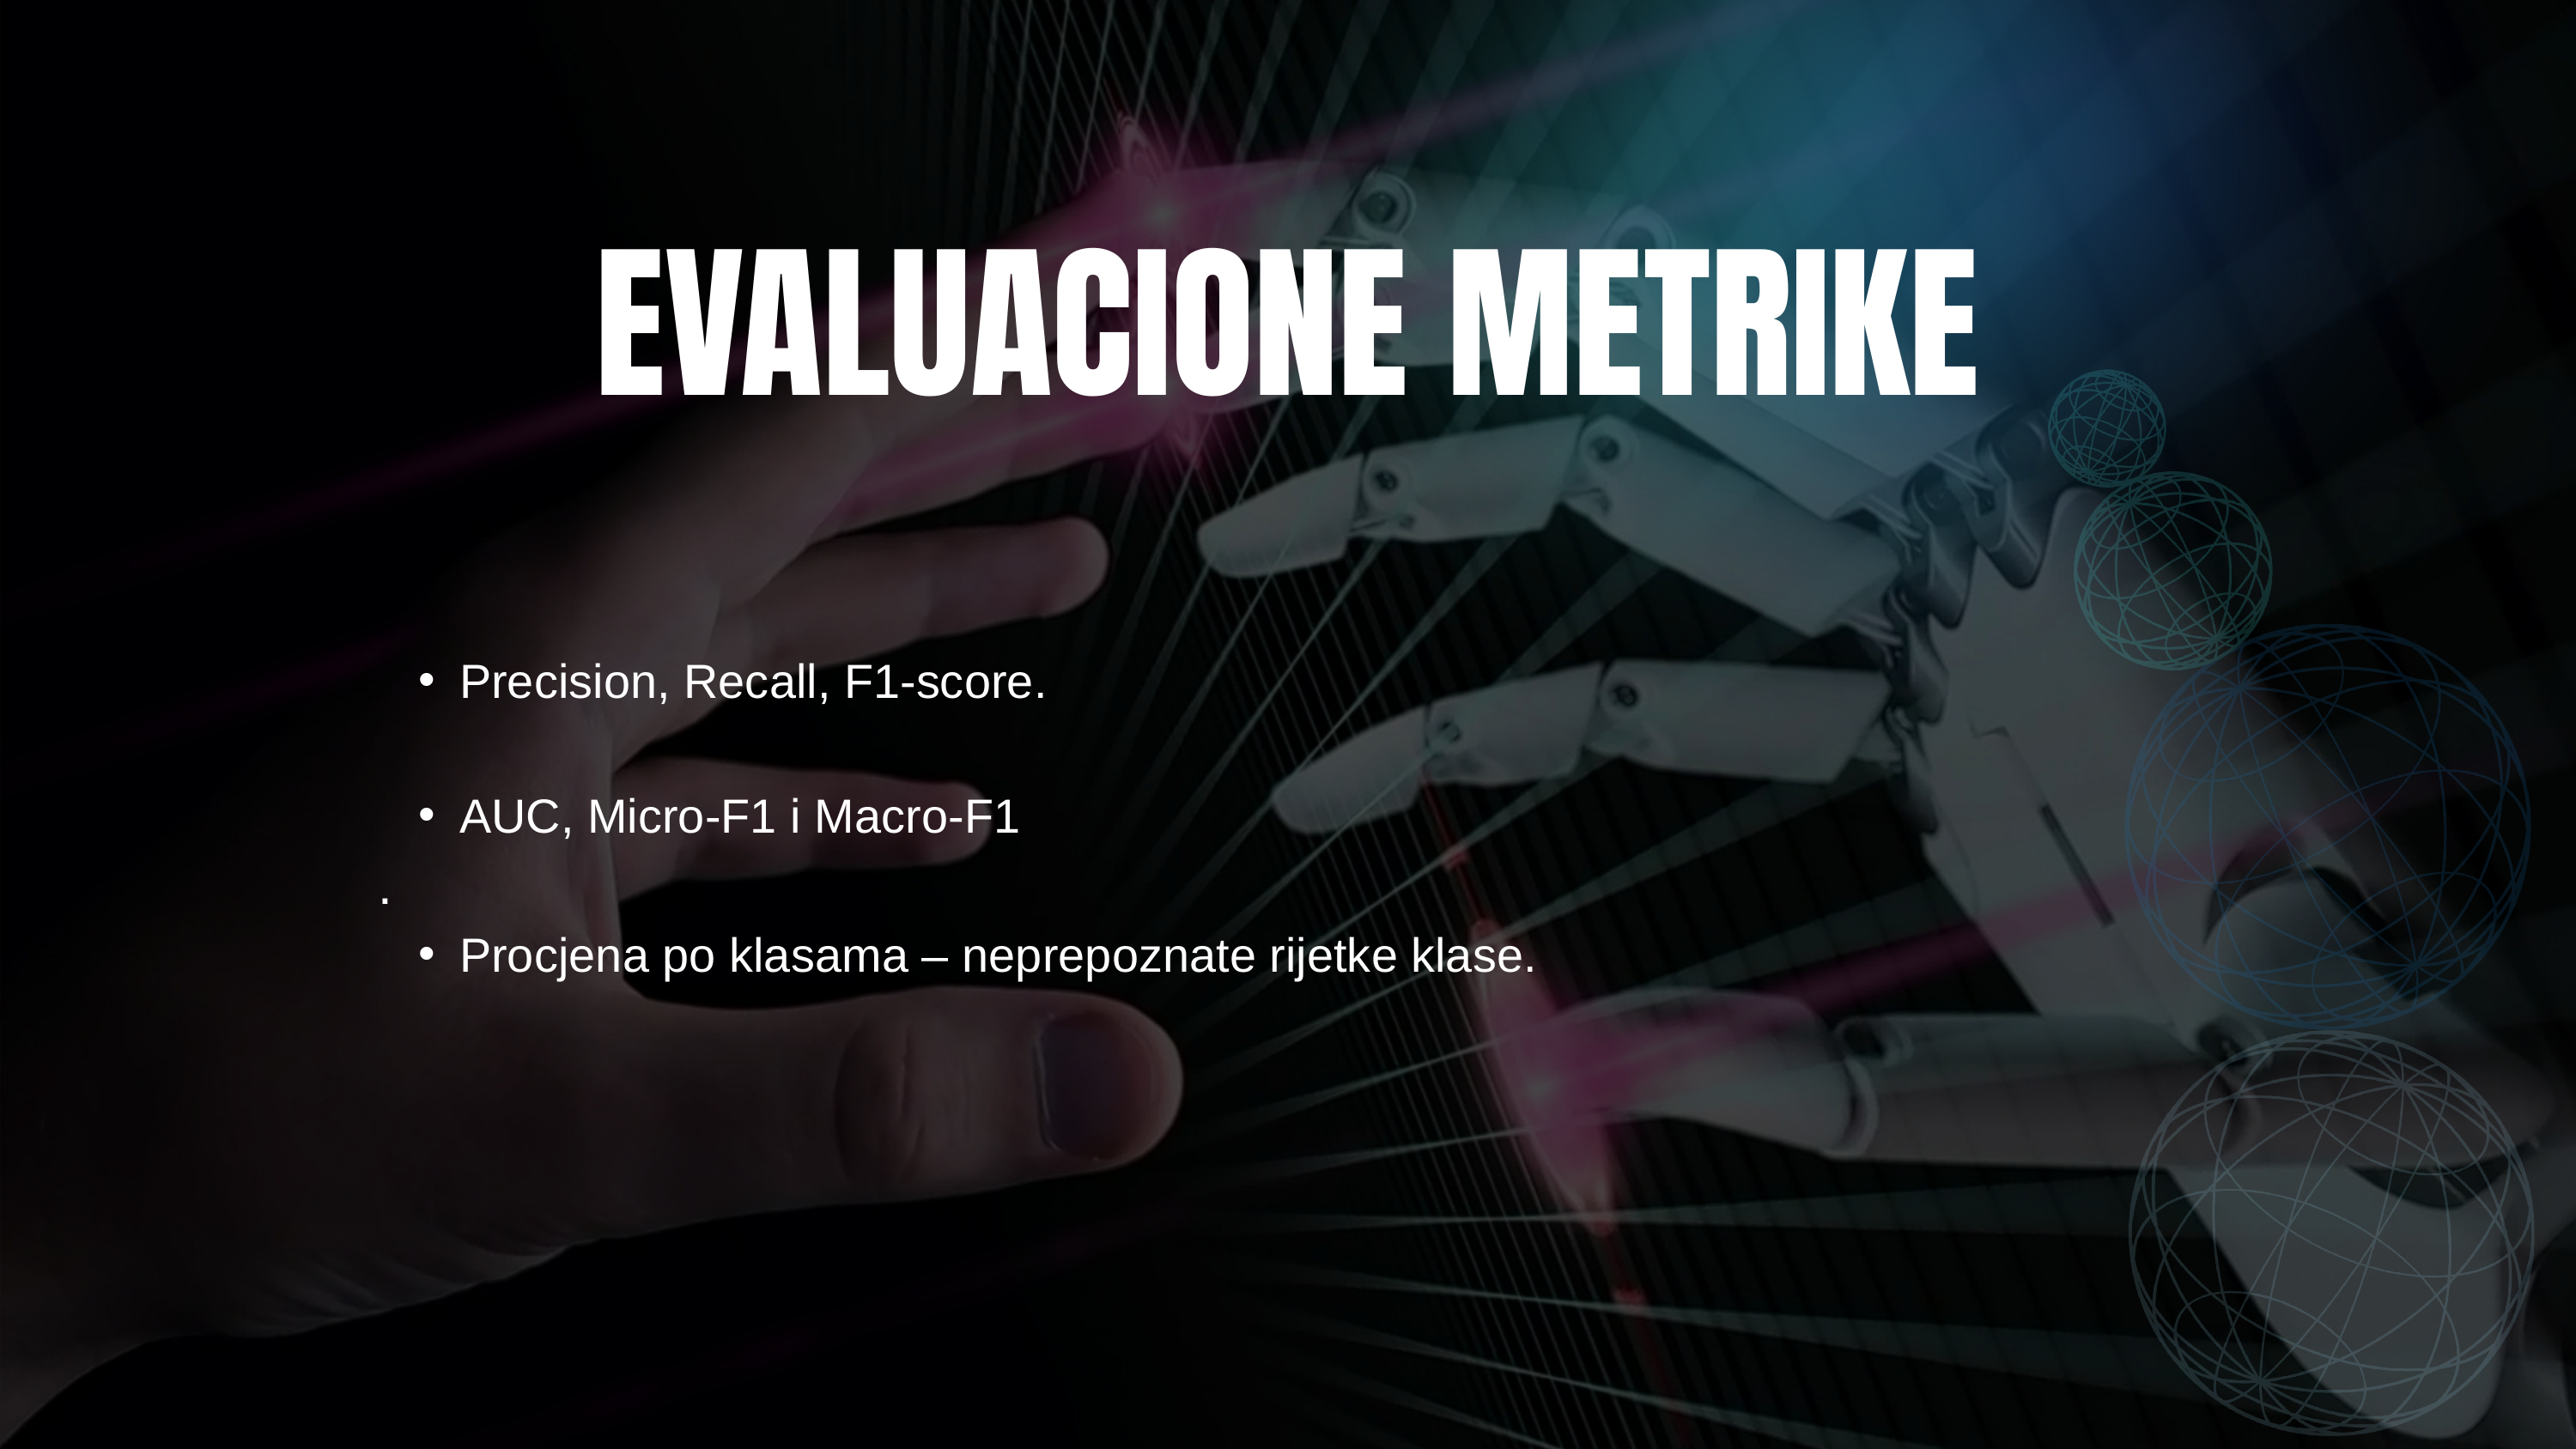

EVALUACIONE METRIKE

Precision, Recall, F1-score.

AUC, Micro-F1 i Macro-F1
.
Procjena po klasama – neprepoznate rijetke klase.